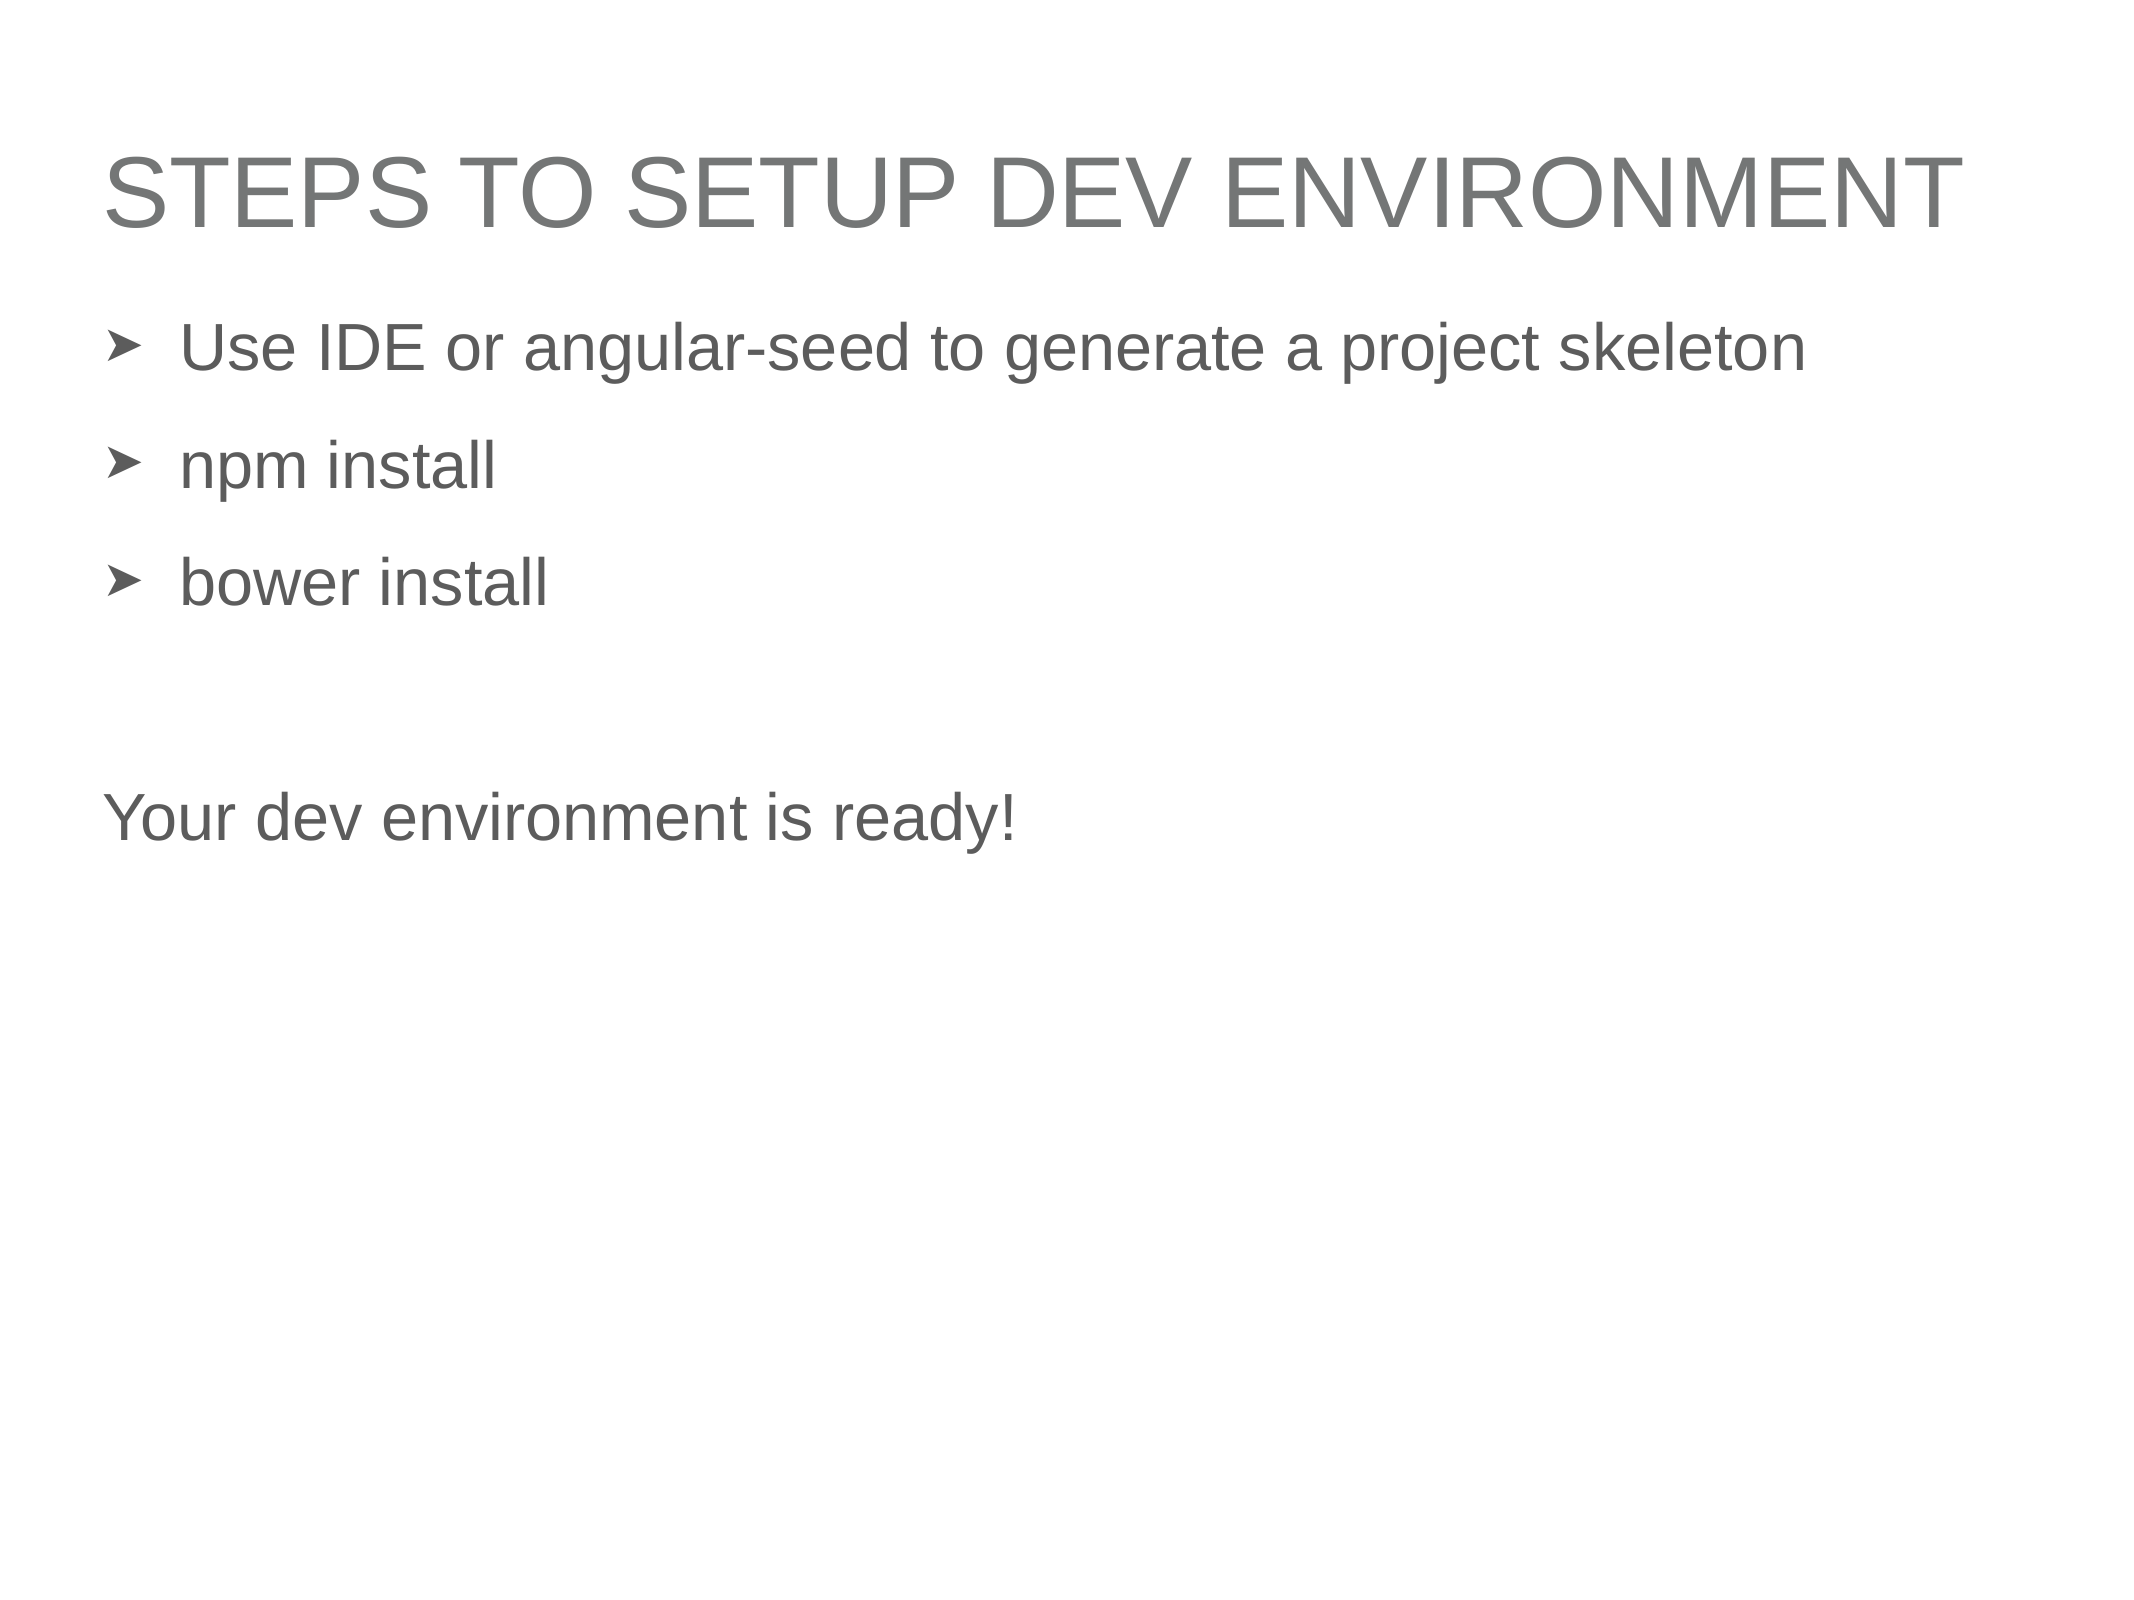

# Steps to setup dev environment

Use IDE or angular-seed to generate a project skeleton
npm install
bower install

Your dev environment is ready!